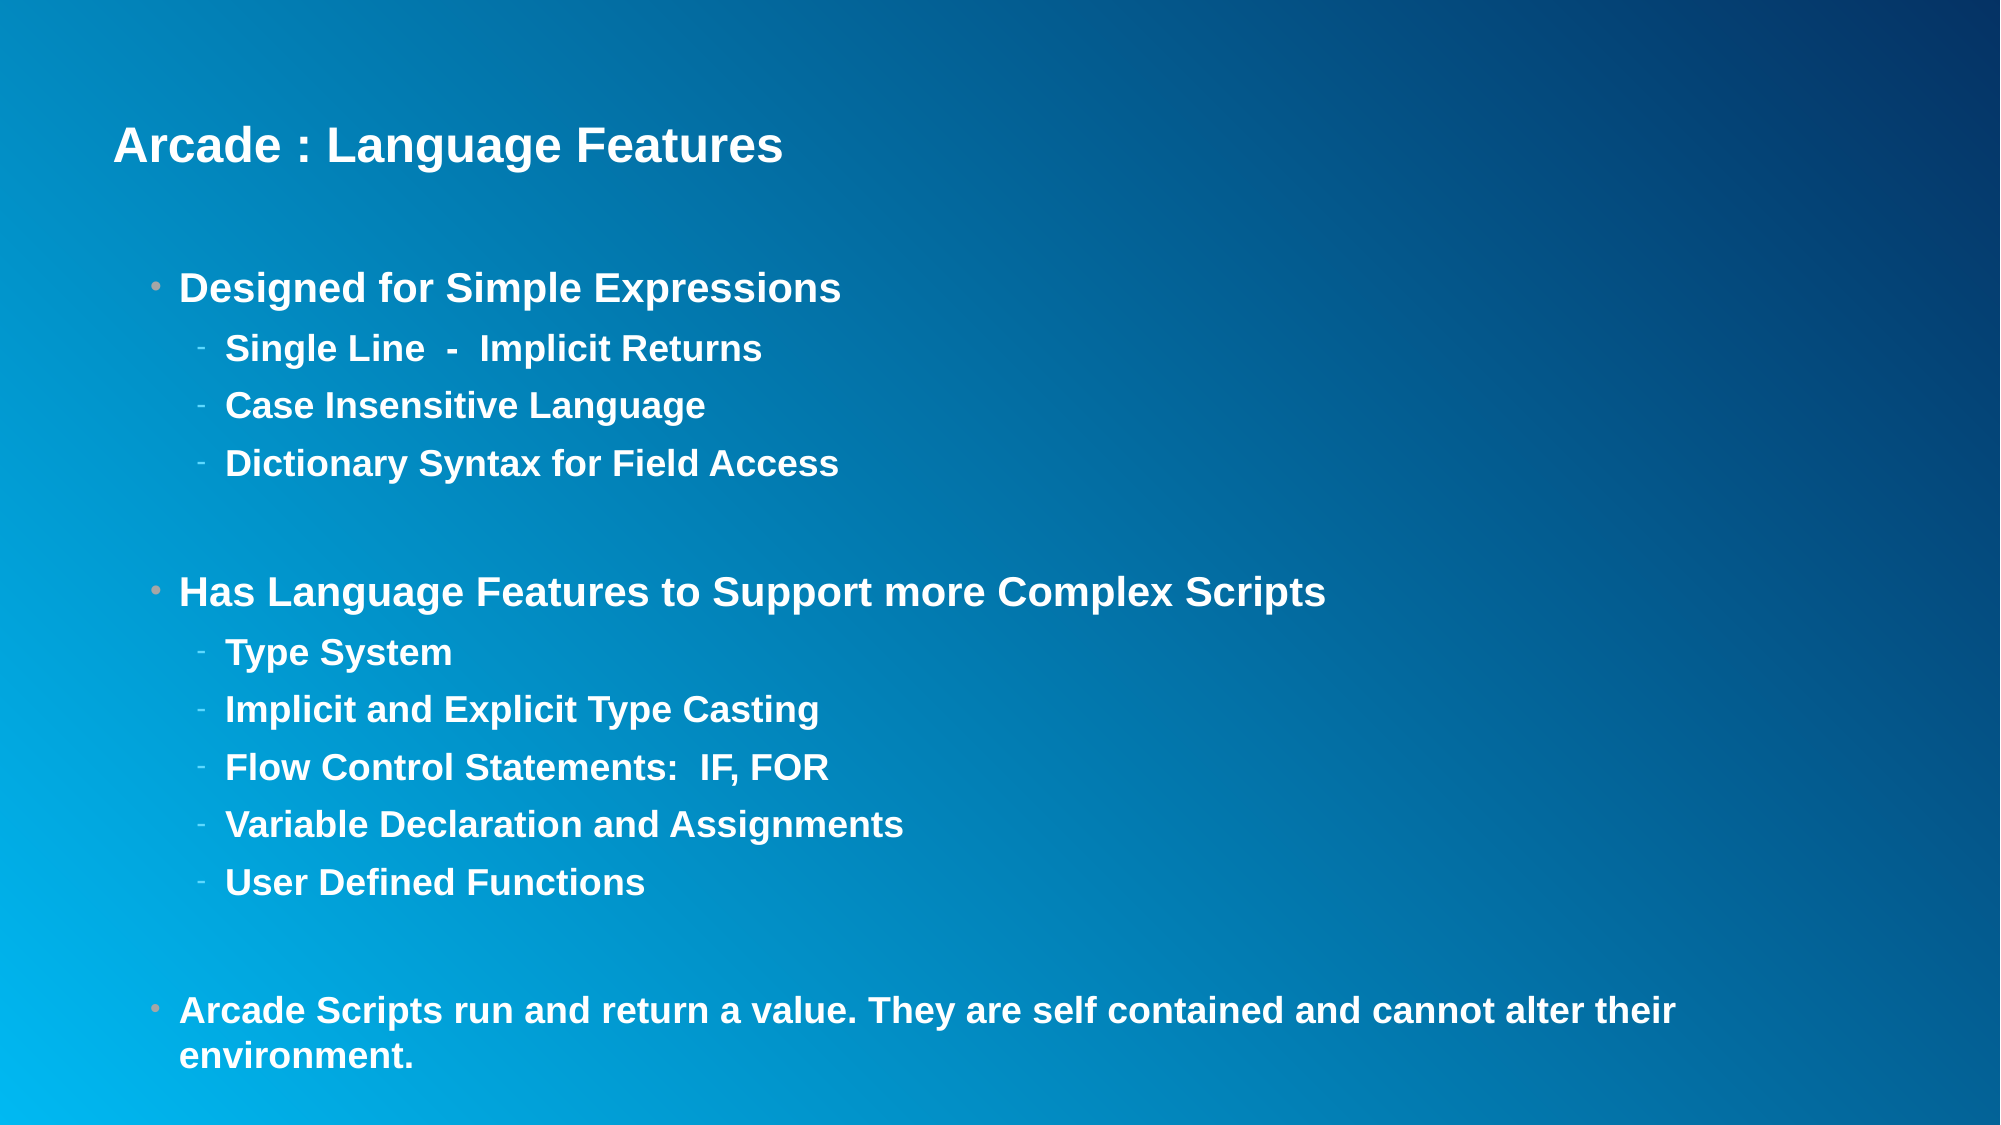

# Arcade : Language Features
Designed for Simple Expressions
Single Line  -  Implicit Returns
Case Insensitive Language
Dictionary Syntax for Field Access

Has Language Features to Support more Complex Scripts
Type System
Implicit and Explicit Type Casting
Flow Control Statements:  IF, FOR
Variable Declaration and Assignments
User Defined Functions

Arcade Scripts run and return a value. They are self contained and cannot alter their environment.